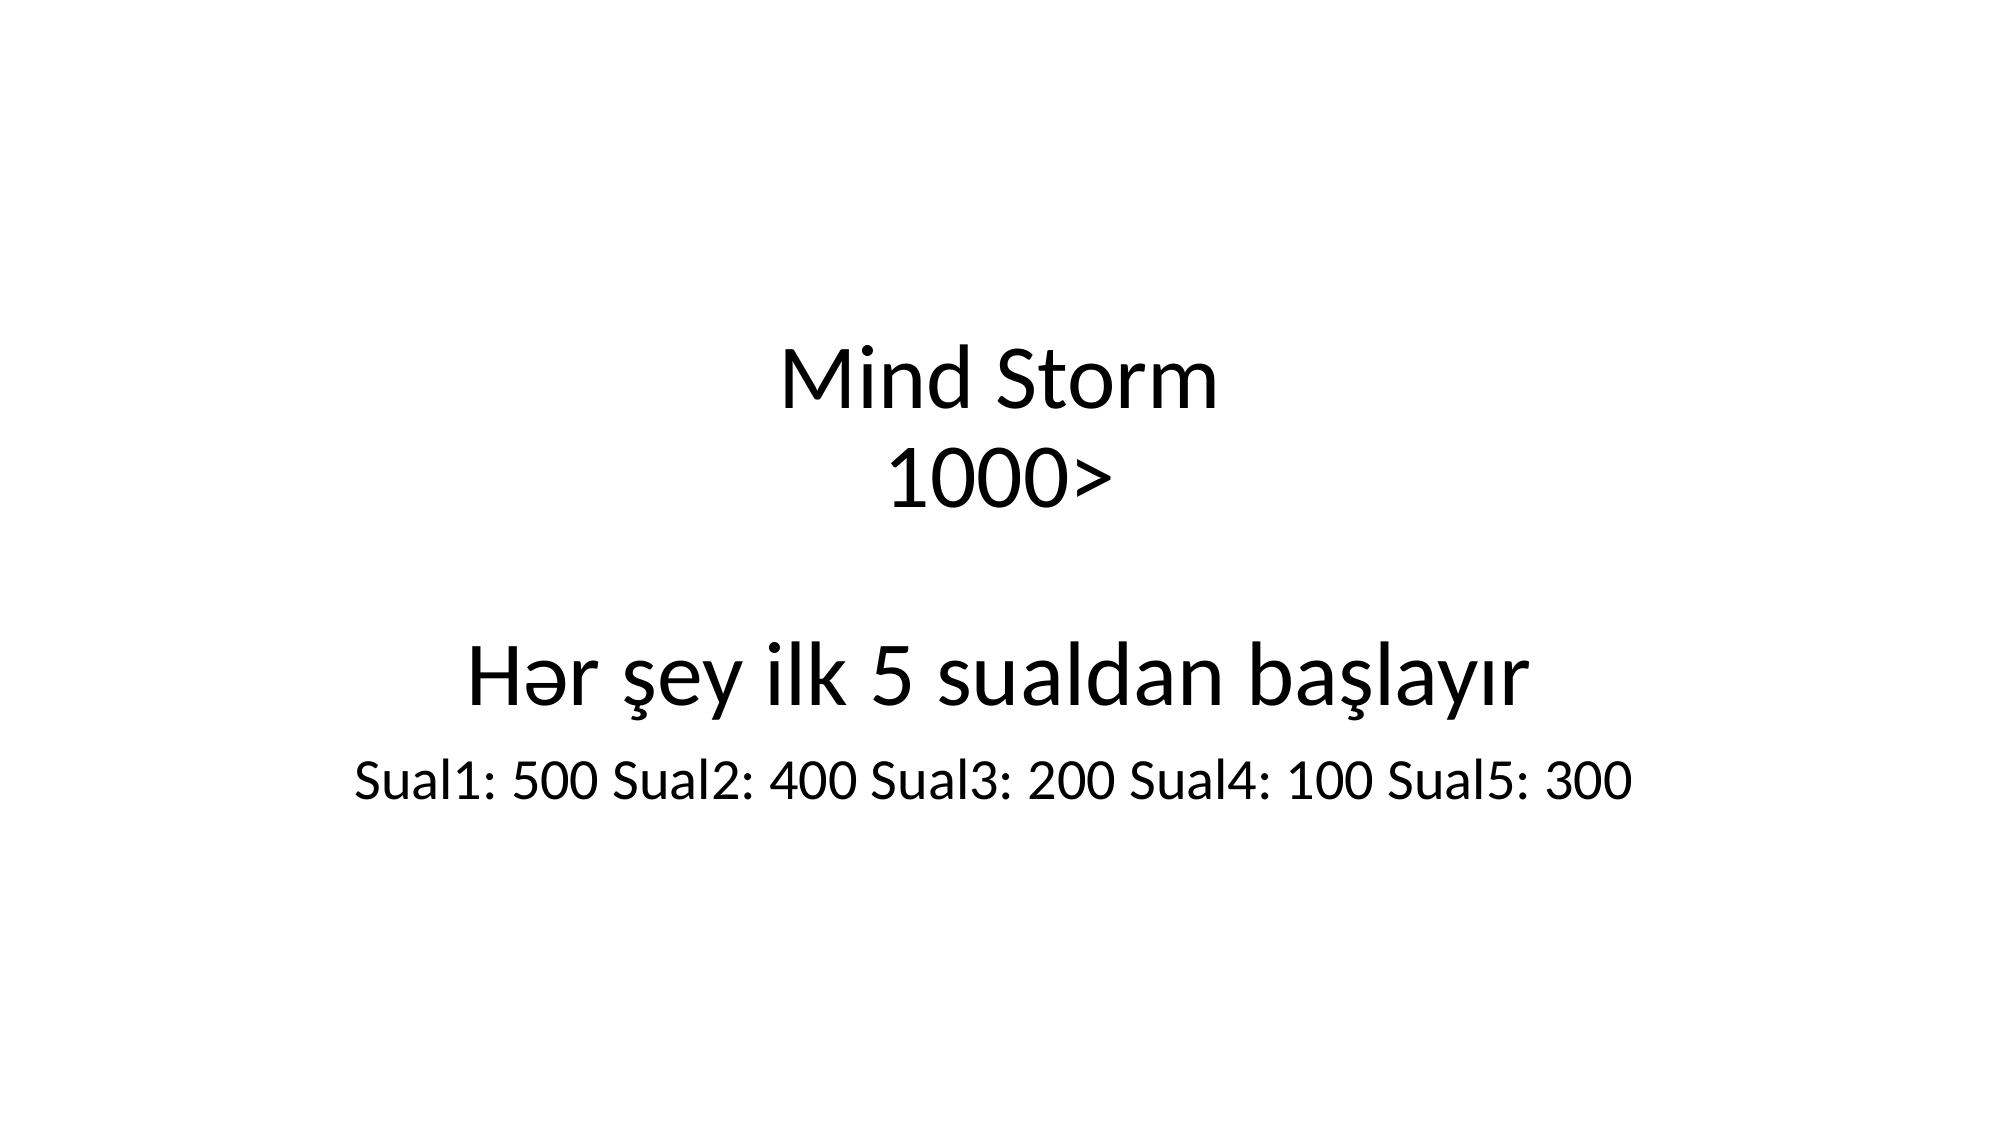

Mind Storm
1000>

Hər şey ilk 5 sualdan başlayır
Sual1: 500 Sual2: 400 Sual3: 200 Sual4: 100 Sual5: 300